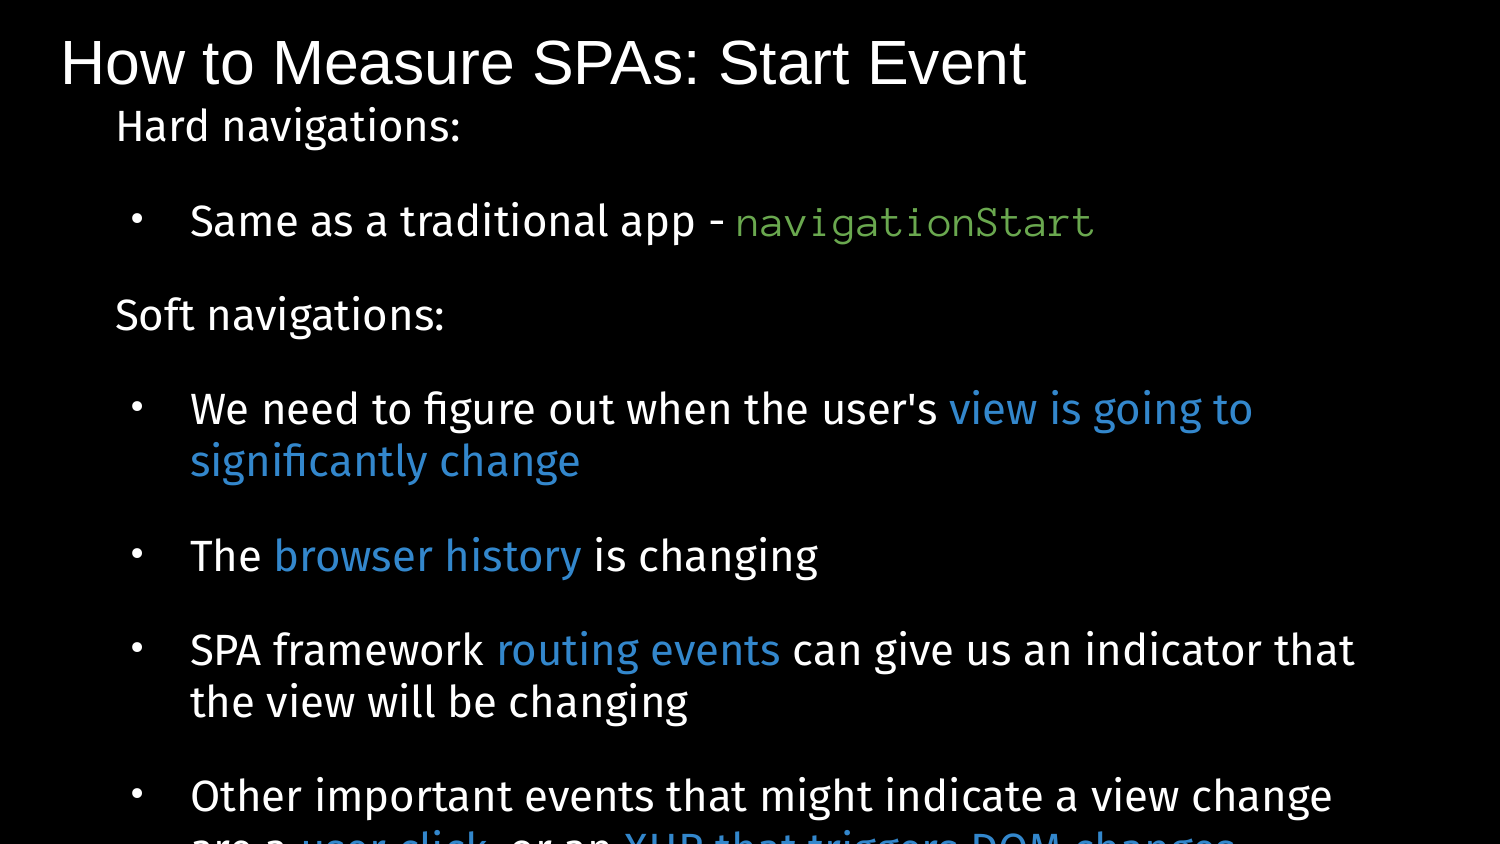

# How to Measure SPAs: Start Event
Hard navigations:
Same as a traditional app - navigationStart
Soft navigations:
We need to figure out when the user's view is going to significantly change
The browser history is changing
SPA framework routing events can give us an indicator that the view will be changing
Other important events that might indicate a view change are a user click, or an XHR that triggers DOM changes